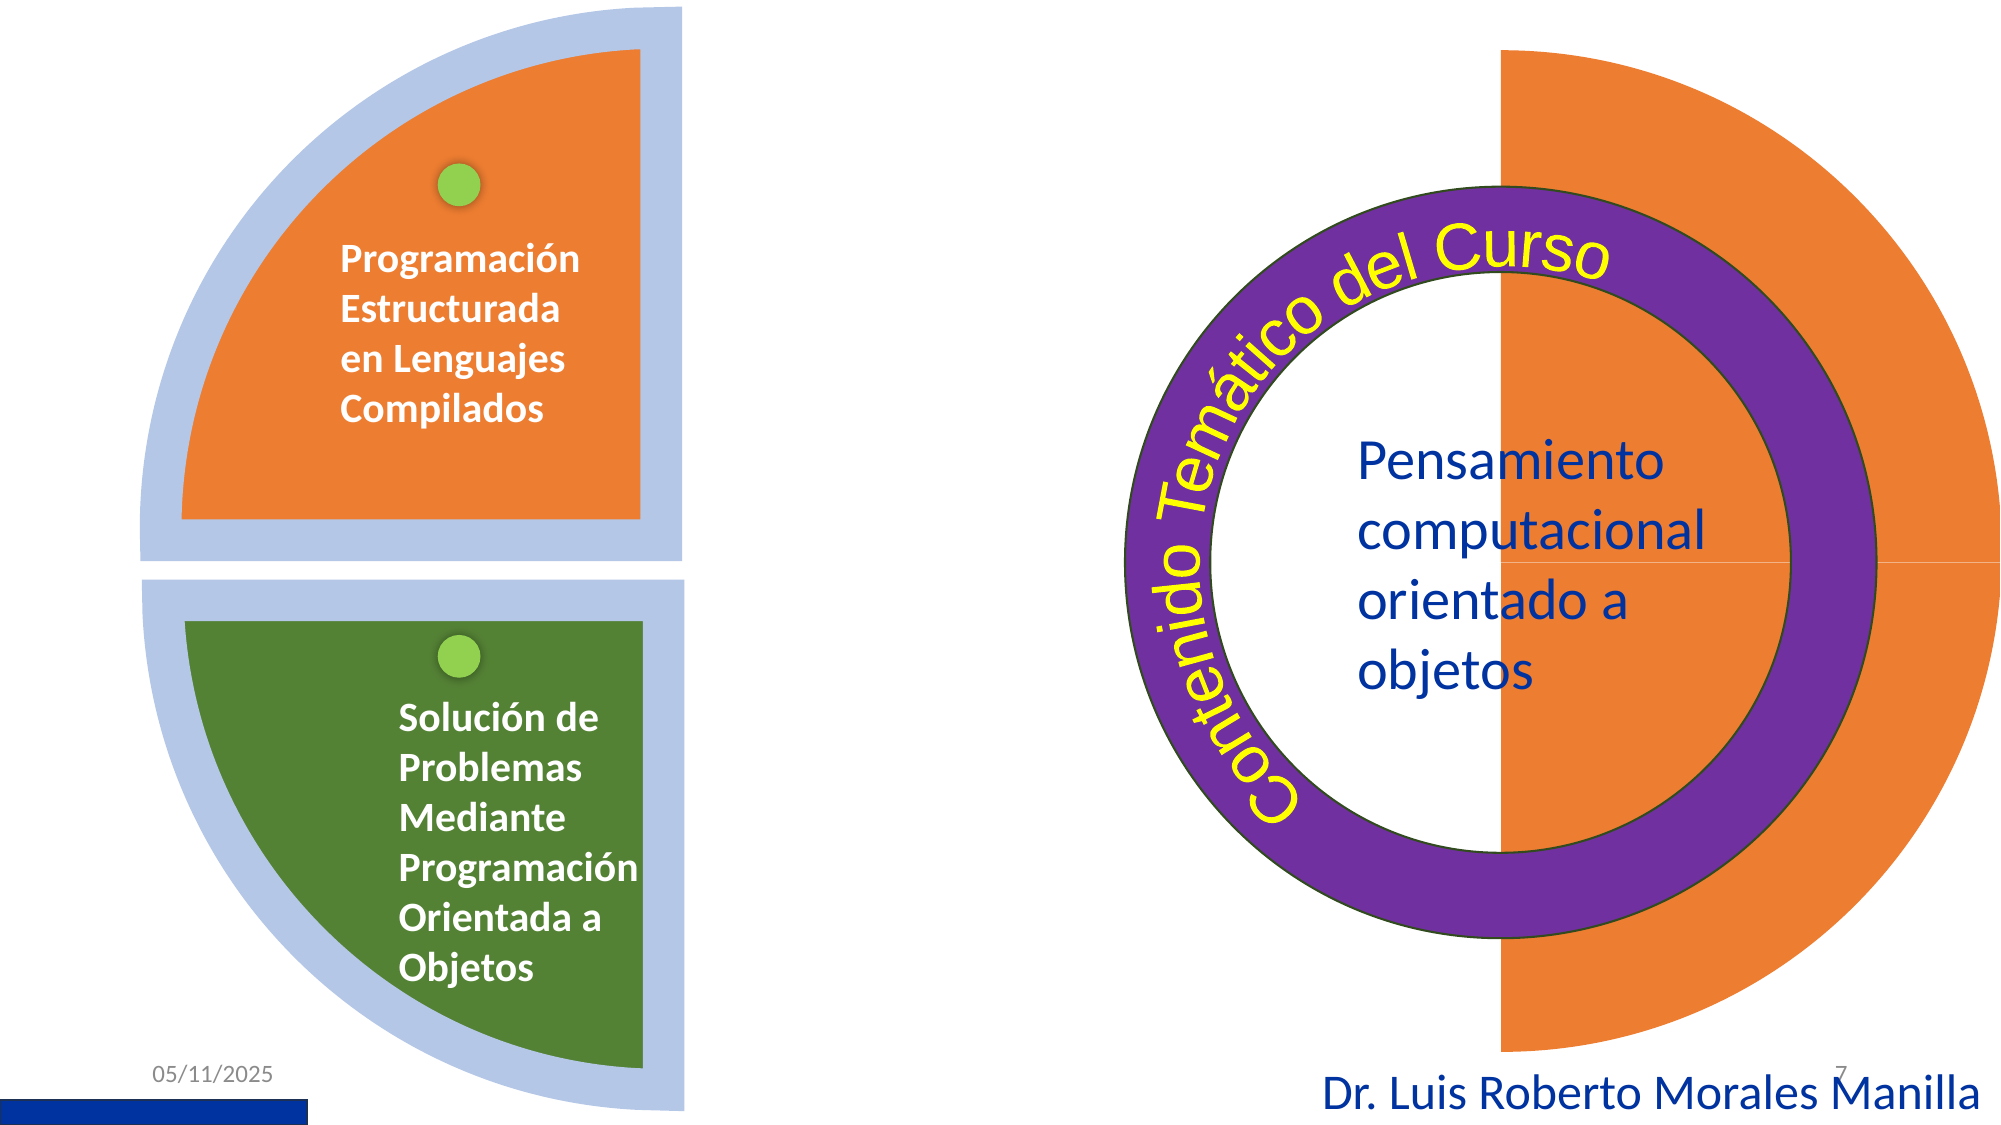

Programación Estructurada en Lenguajes Compilados
Contenido Temático del Curso
Pensamiento computacional orientado a objetos

Solución de Problemas Mediante Programación Orientada a Objetos
05/11/2025
7
Dr. Luis Roberto Morales Manilla